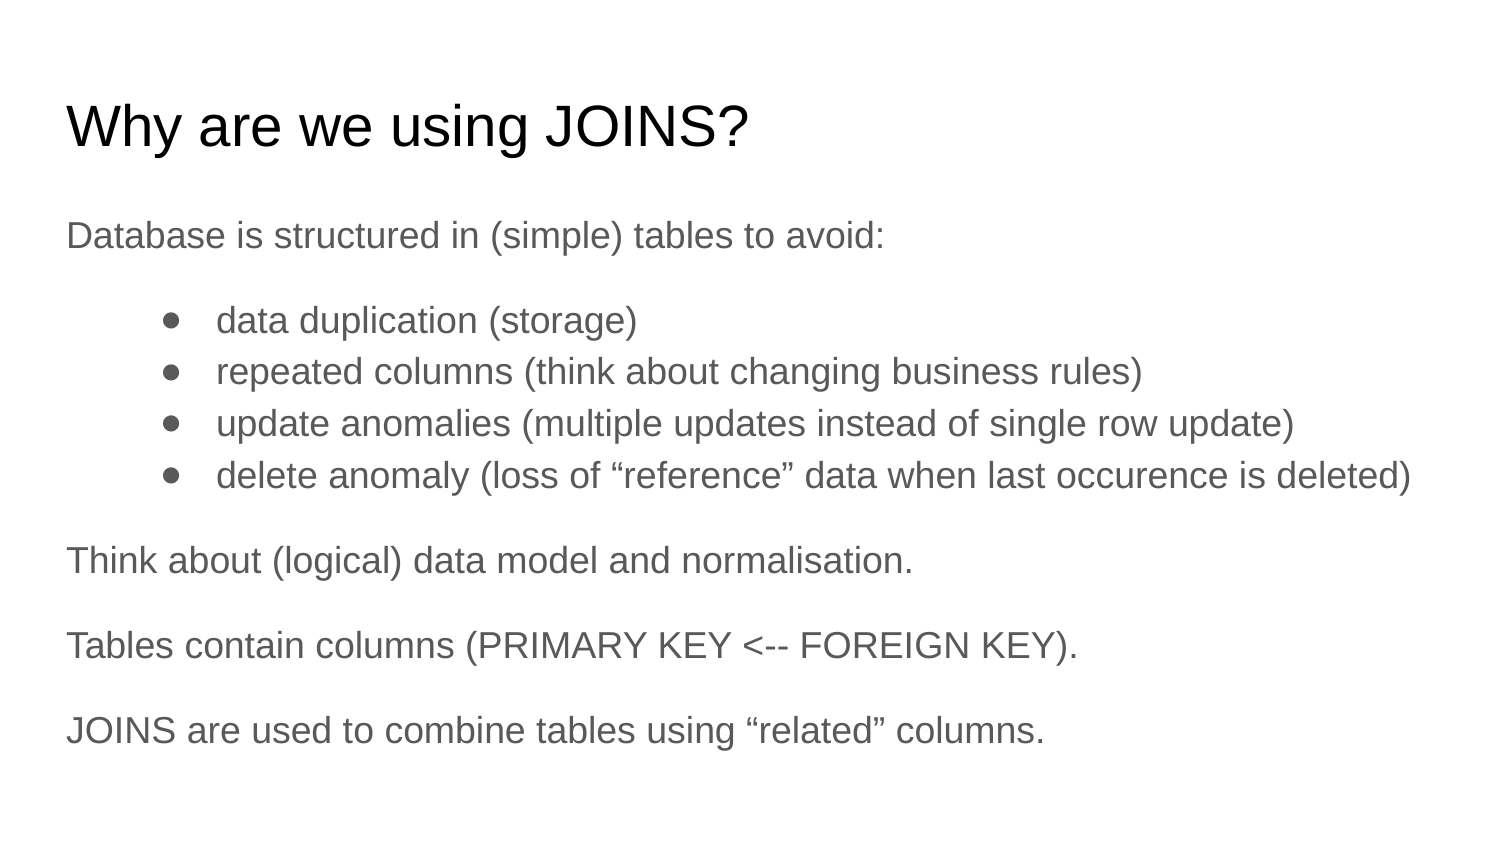

# Why are we using JOINS?
Database is structured in (simple) tables to avoid:
data duplication (storage)
repeated columns (think about changing business rules)
update anomalies (multiple updates instead of single row update)
delete anomaly (loss of “reference” data when last occurence is deleted)
Think about (logical) data model and normalisation.
Tables contain columns (PRIMARY KEY <-- FOREIGN KEY).
JOINS are used to combine tables using “related” columns.